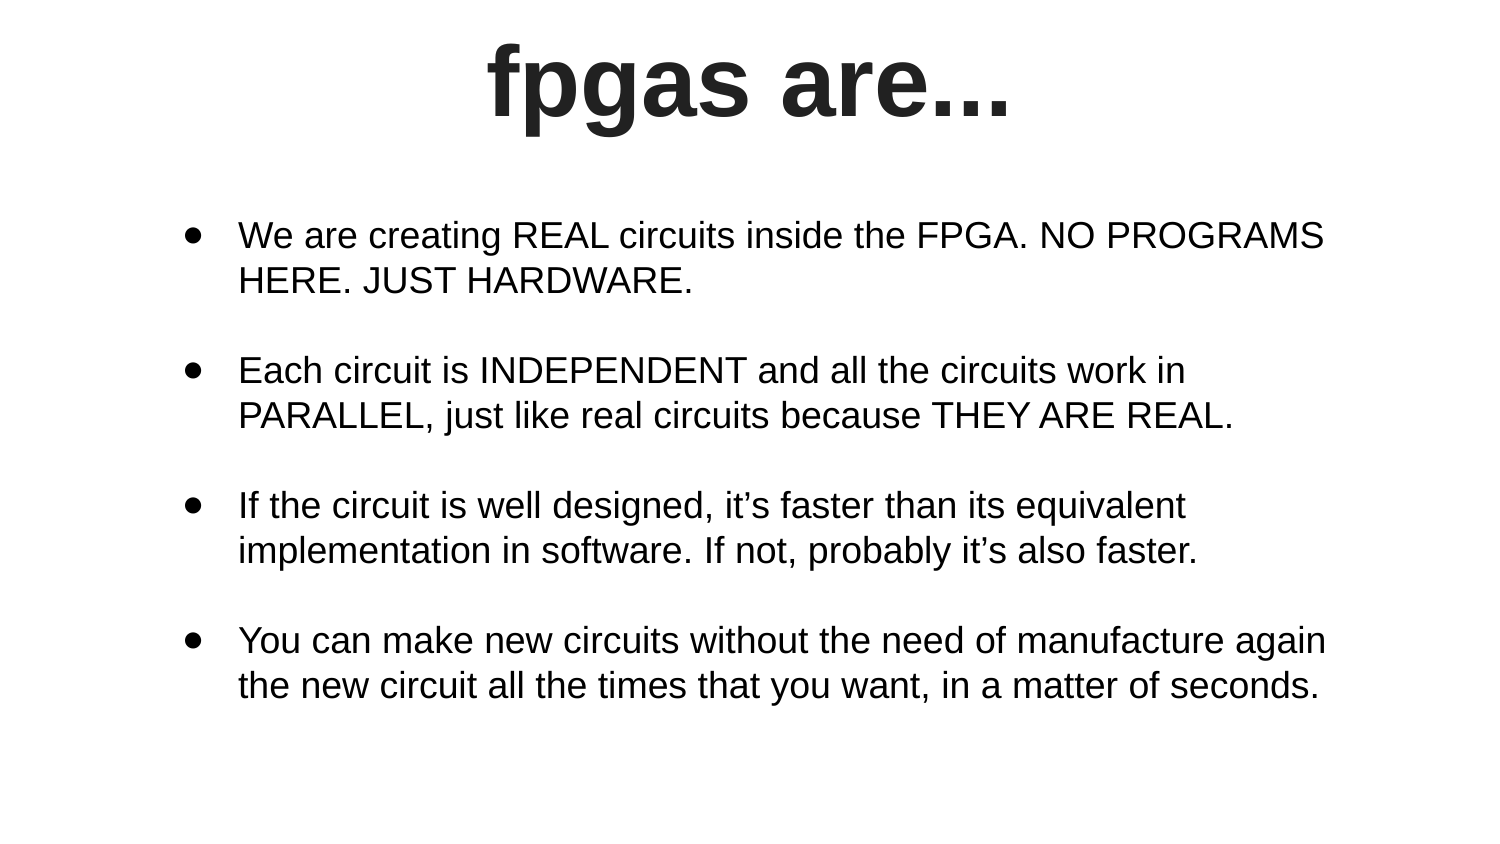

fpgas are...

We are creating REAL circuits inside the FPGA. NO PROGRAMS HERE. JUST HARDWARE.

Each circuit is INDEPENDENT and all the circuits work in PARALLEL, just like real circuits because THEY ARE REAL.

If the circuit is well designed, it’s faster than its equivalent implementation in software. If not, probably it’s also faster.

You can make new circuits without the need of manufacture again the new circuit all the times that you want, in a matter of seconds.